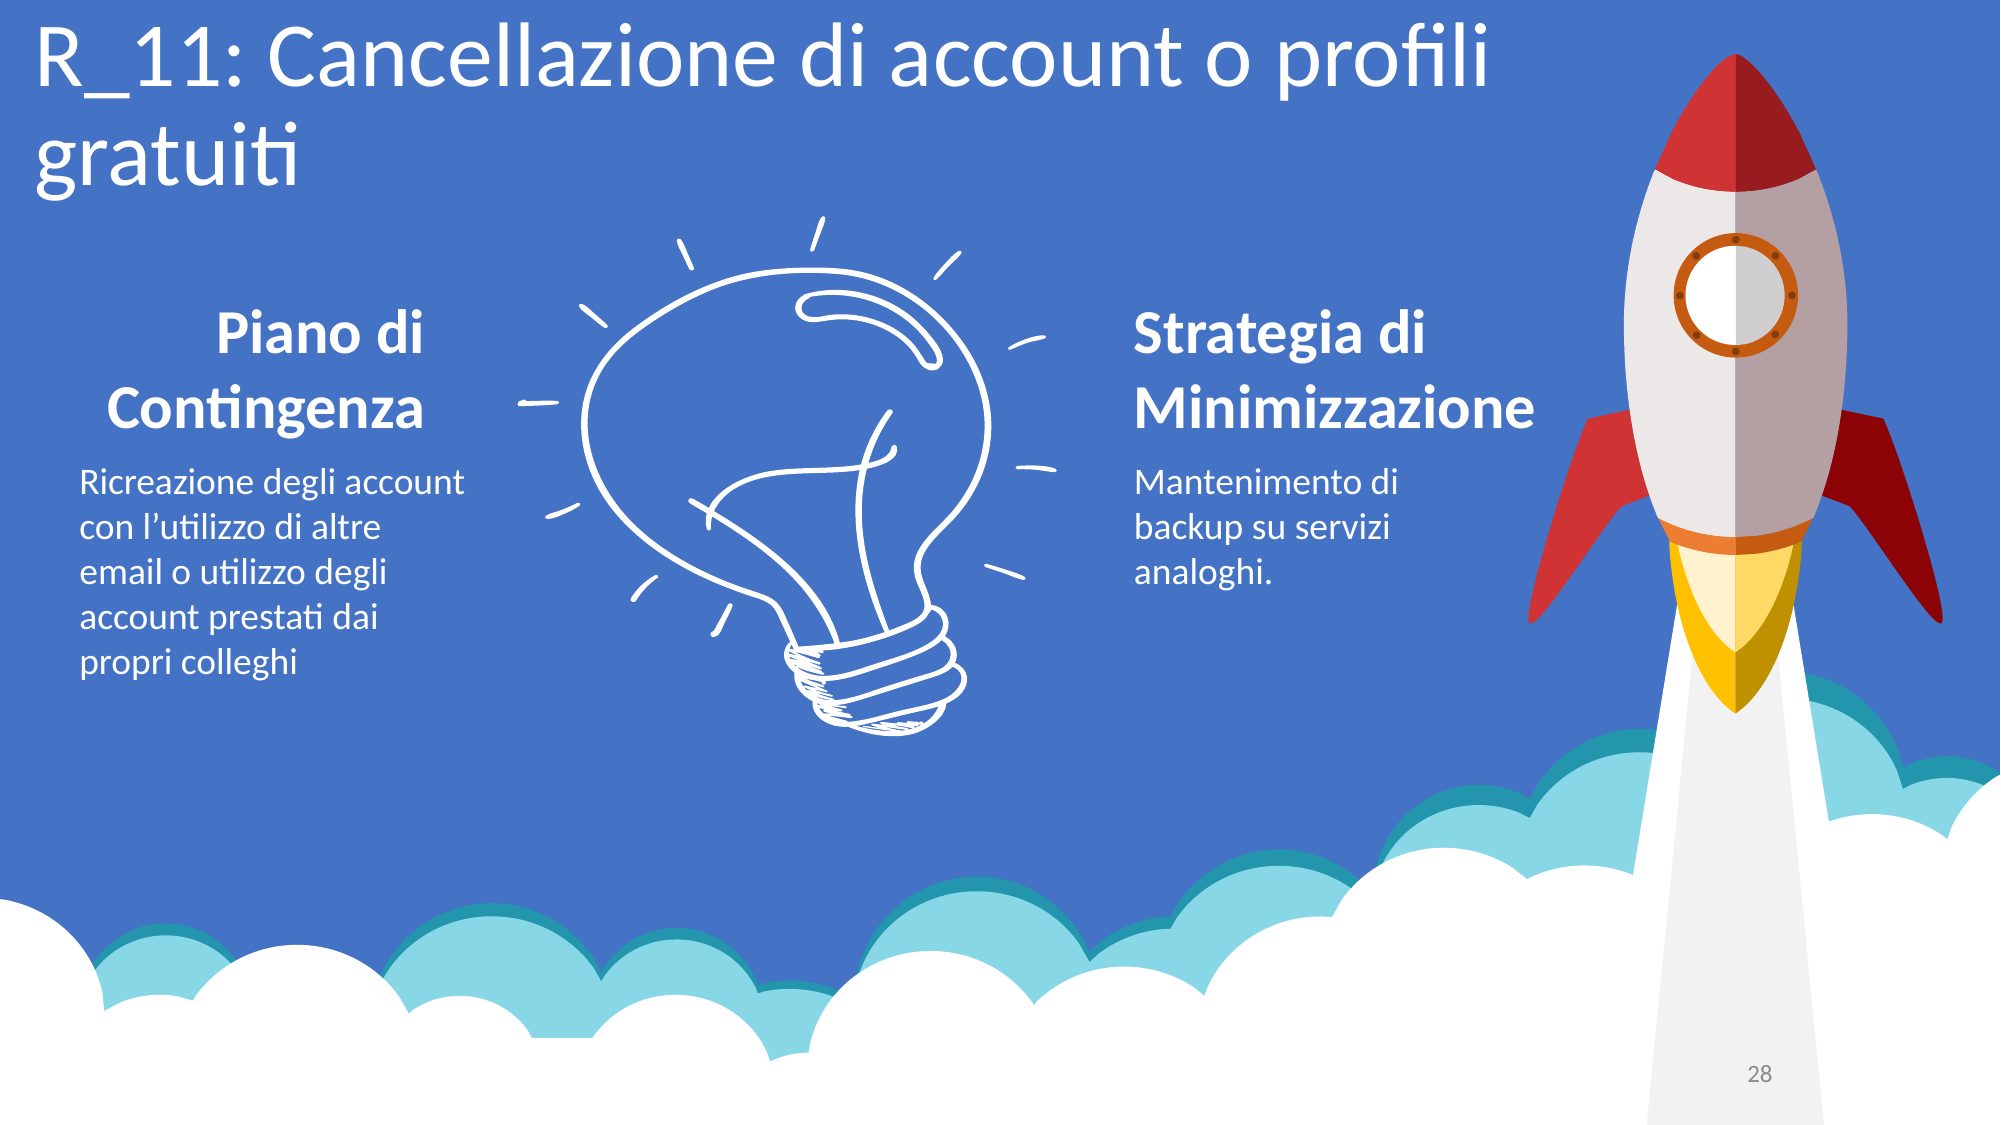

# R_11: Cancellazione di account o profili gratuiti

Piano di Contingenza
Ricreazione degli account con l’utilizzo di altre email o utilizzo degli account prestati dai propri colleghi

Strategia di Minimizzazione
Mantenimento di backup su servizi analoghi.
28